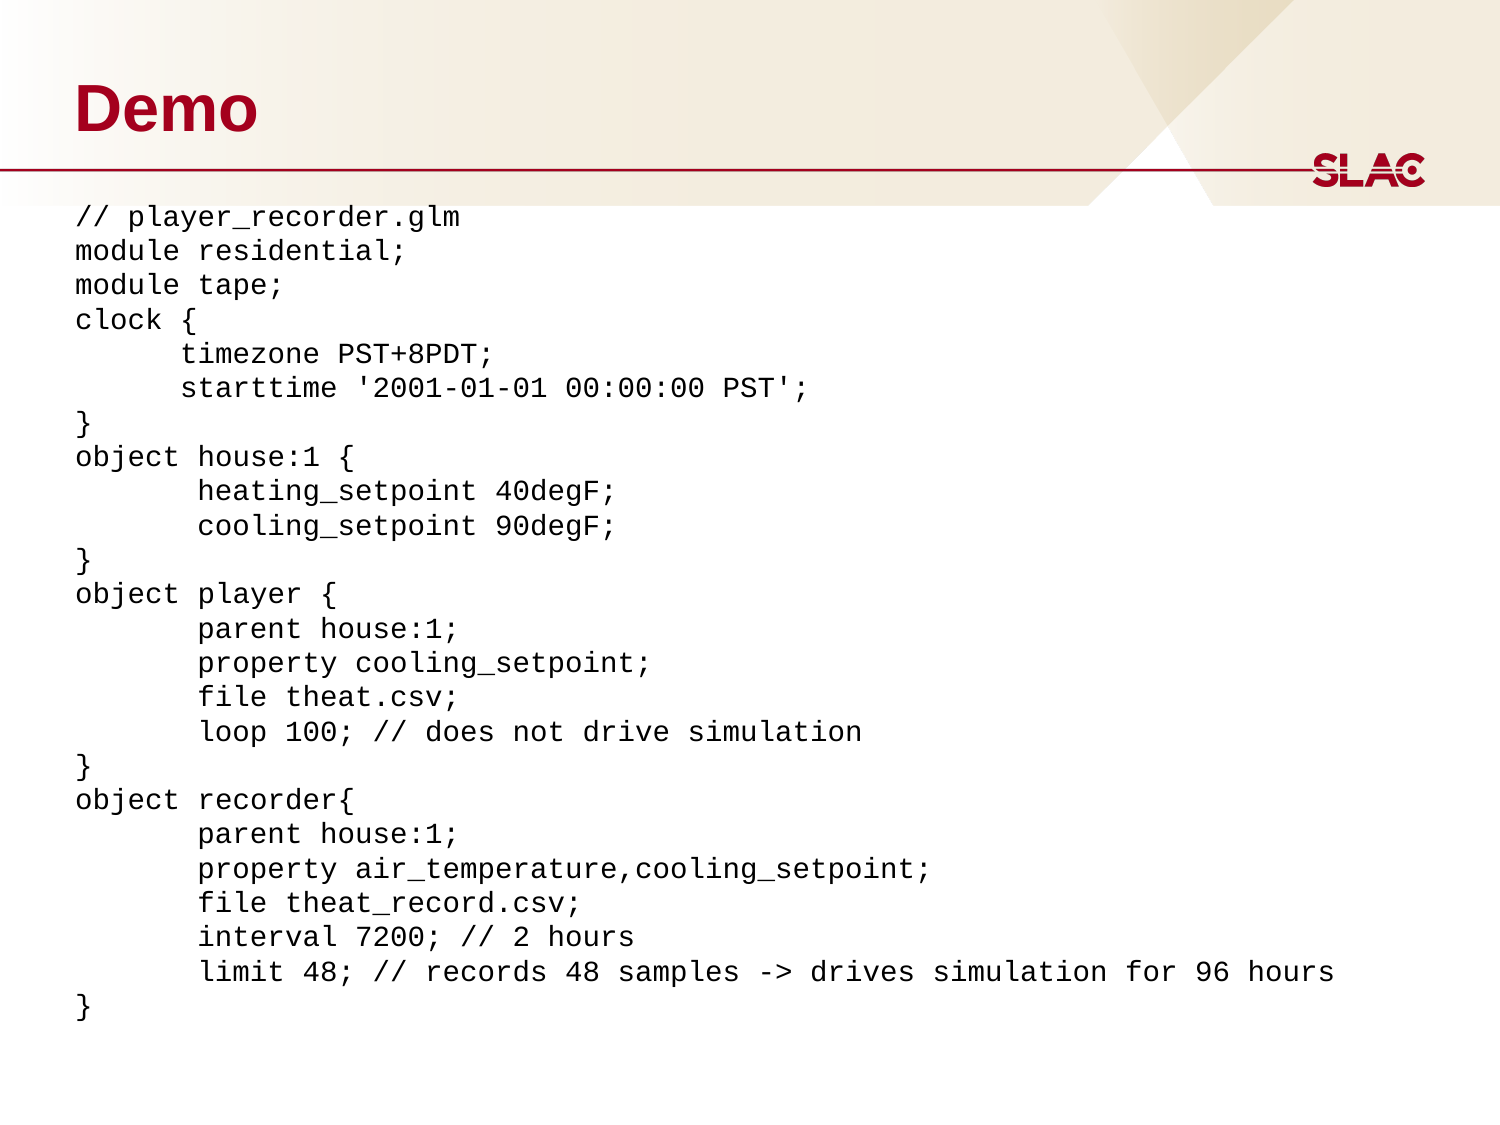

# Demo
// player_recorder.glm
module residential;
module tape;
clock {
      timezone PST+8PDT;
      starttime '2001-01-01 00:00:00 PST';
}
object house:1 {
       heating_setpoint 40degF;
       cooling_setpoint 90degF;
}
object player {
       parent house:1;
       property cooling_setpoint;
       file theat.csv;
       loop 100; // does not drive simulation
}
object recorder{
       parent house:1;
       property air_temperature,cooling_setpoint;
       file theat_record.csv;
       interval 7200; // 2 hours
       limit 48; // records 48 samples -> drives simulation for 96 hours
}